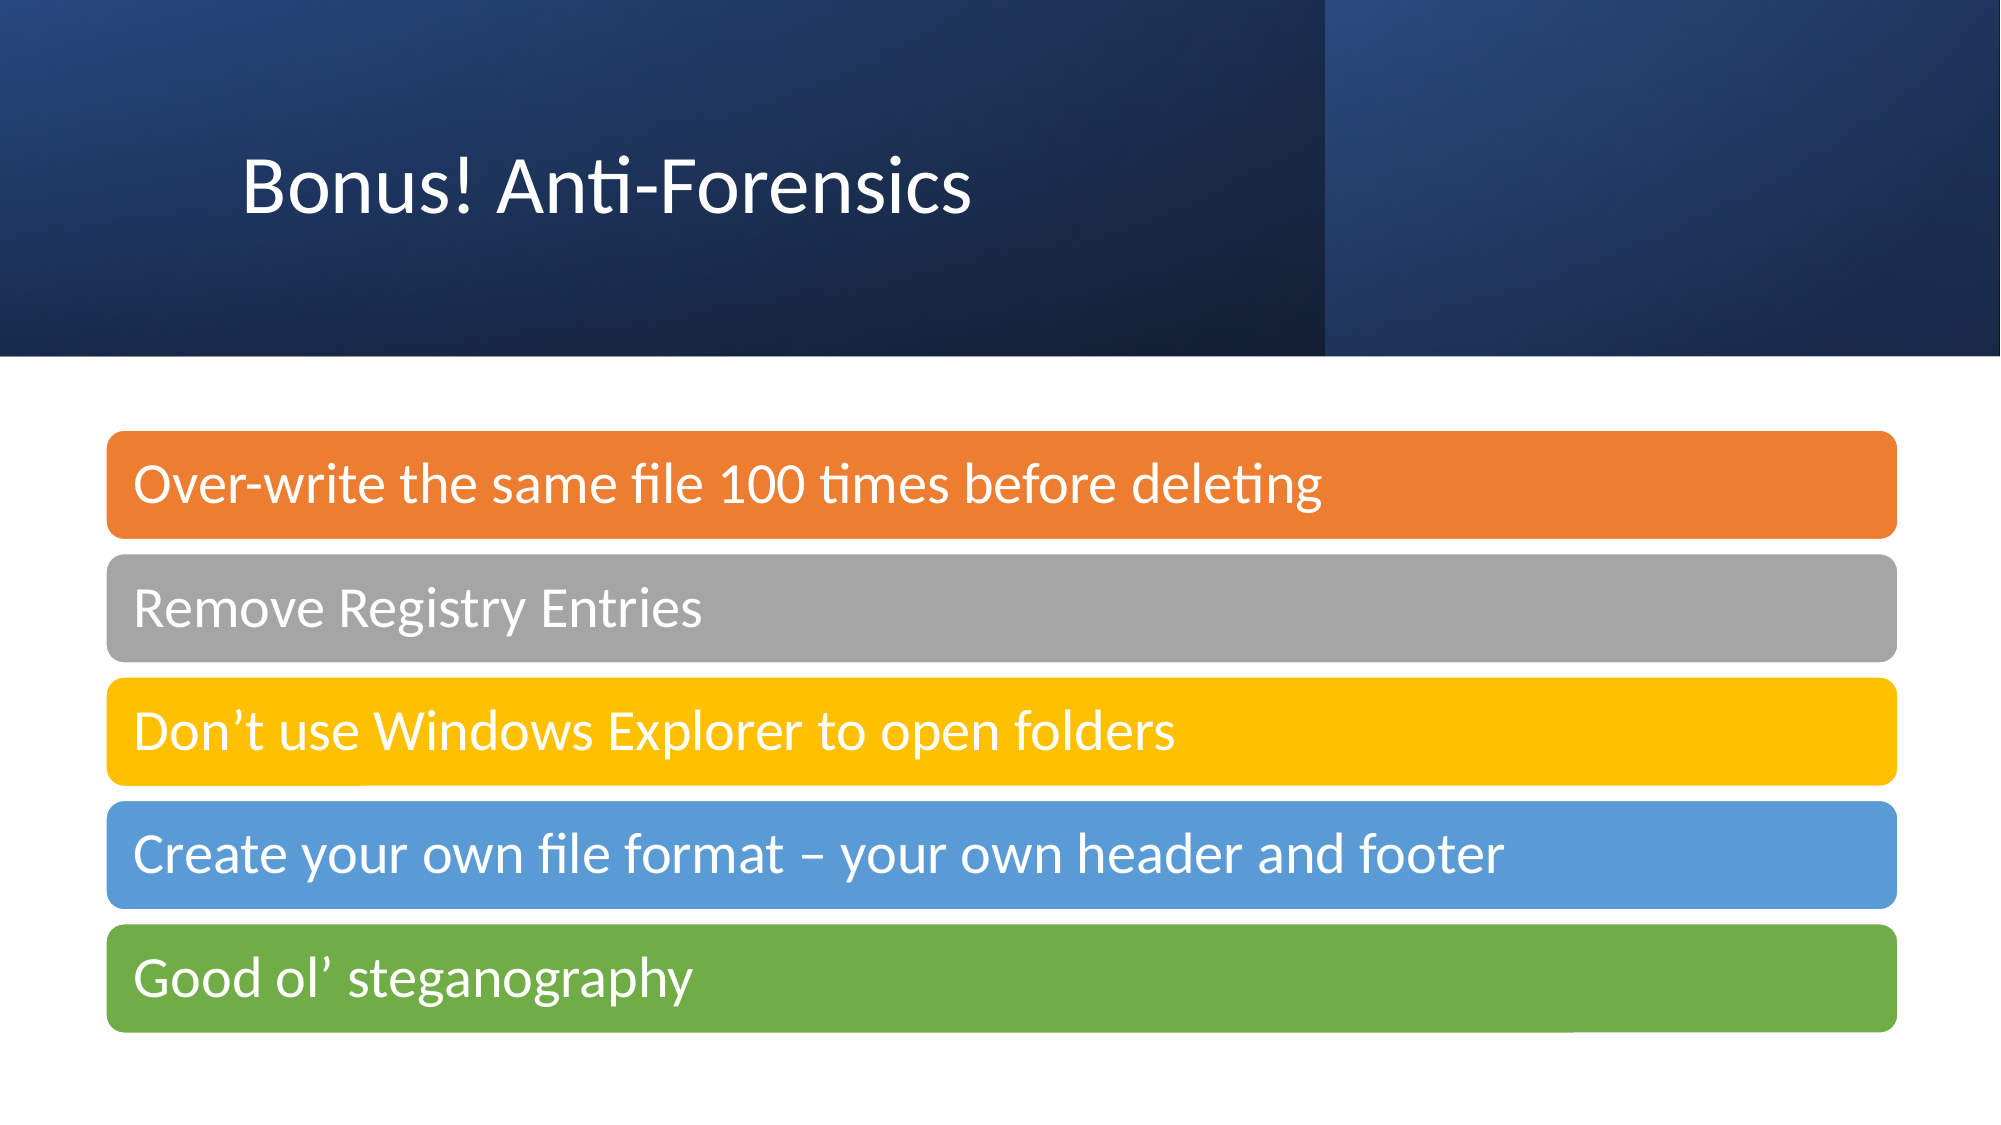

# Bonus! Anti-Forensics
Over-write the same file 100 times before deleting
Remove Registry Entries
Don’t use Windows Explorer to open folders
Create your own file format – your own header and footer
Good ol’ steganography